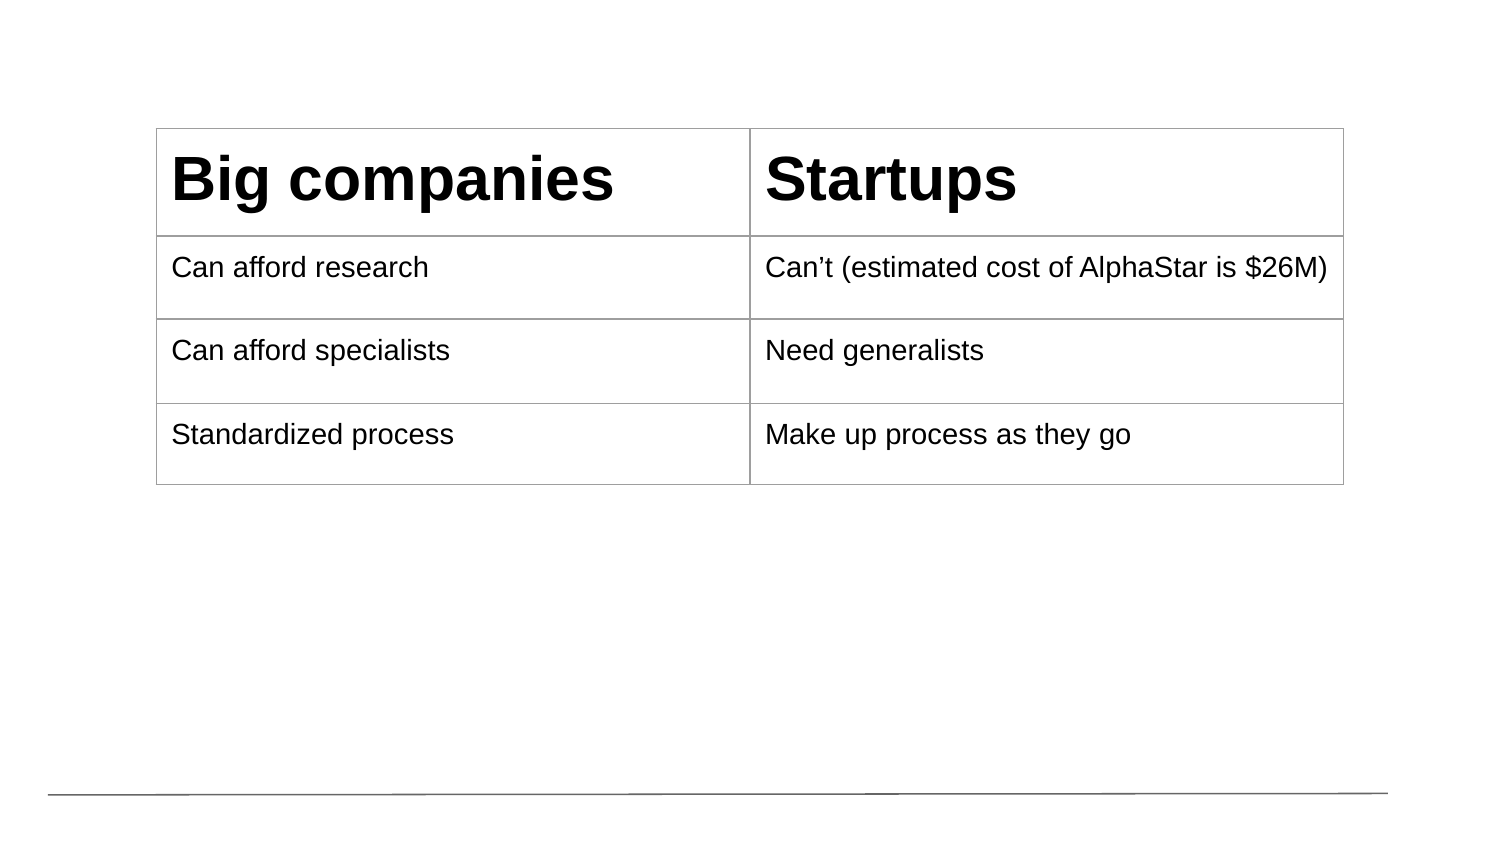

| Big companies | Startups |
| --- | --- |
| Can afford research | Can’t (estimated cost of AlphaStar is $26M) |
| Can afford specialists | Need generalists |
| Standardized process | Make up process as they go |